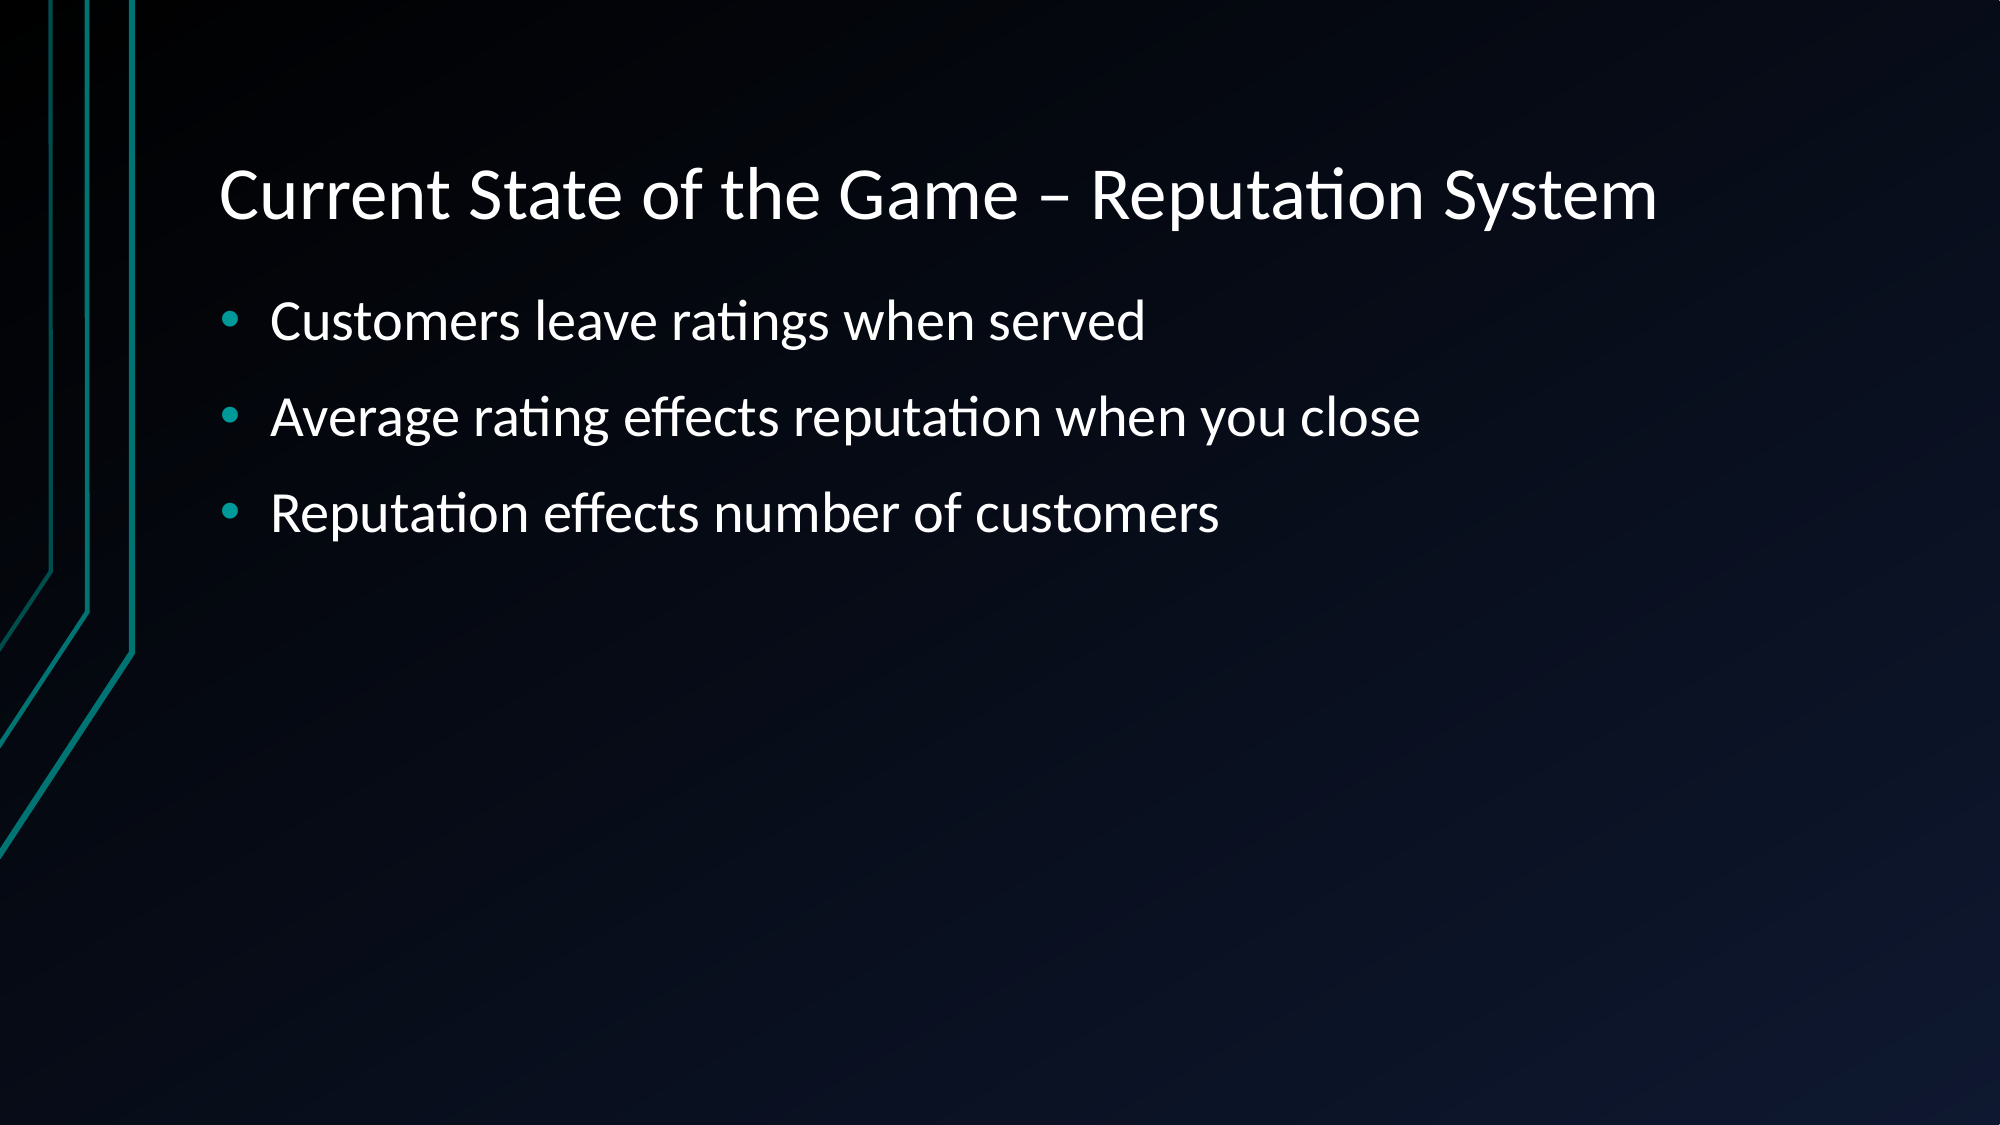

# Current State of the Game – Reputation System
Customers leave ratings when served
Average rating effects reputation when you close
Reputation effects number of customers